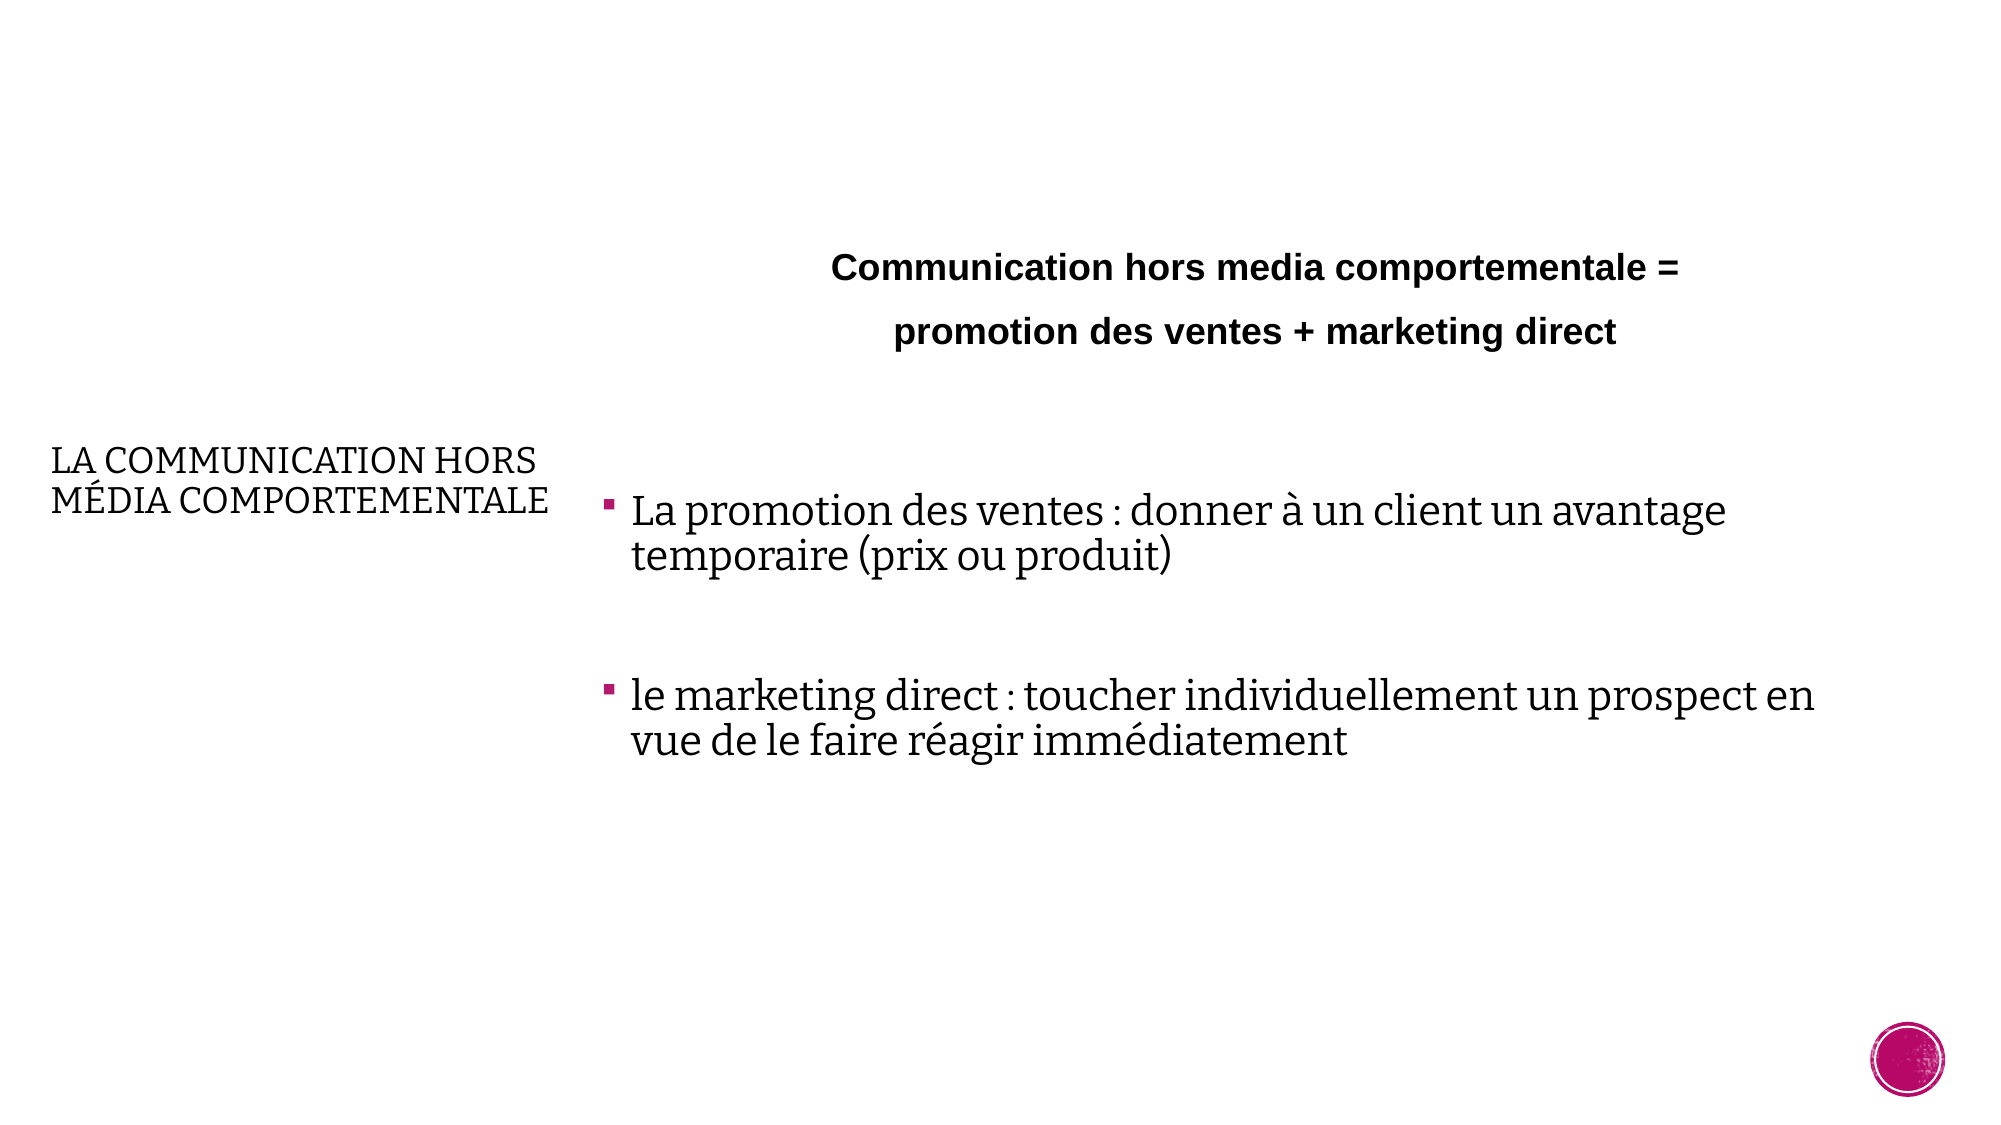

Communication hors media comportementale =
promotion des ventes + marketing direct
# La communication hors média comportementale
La promotion des ventes : donner à un client un avantage temporaire (prix ou produit)

le marketing direct : toucher individuellement un prospect en vue de le faire réagir immédiatement